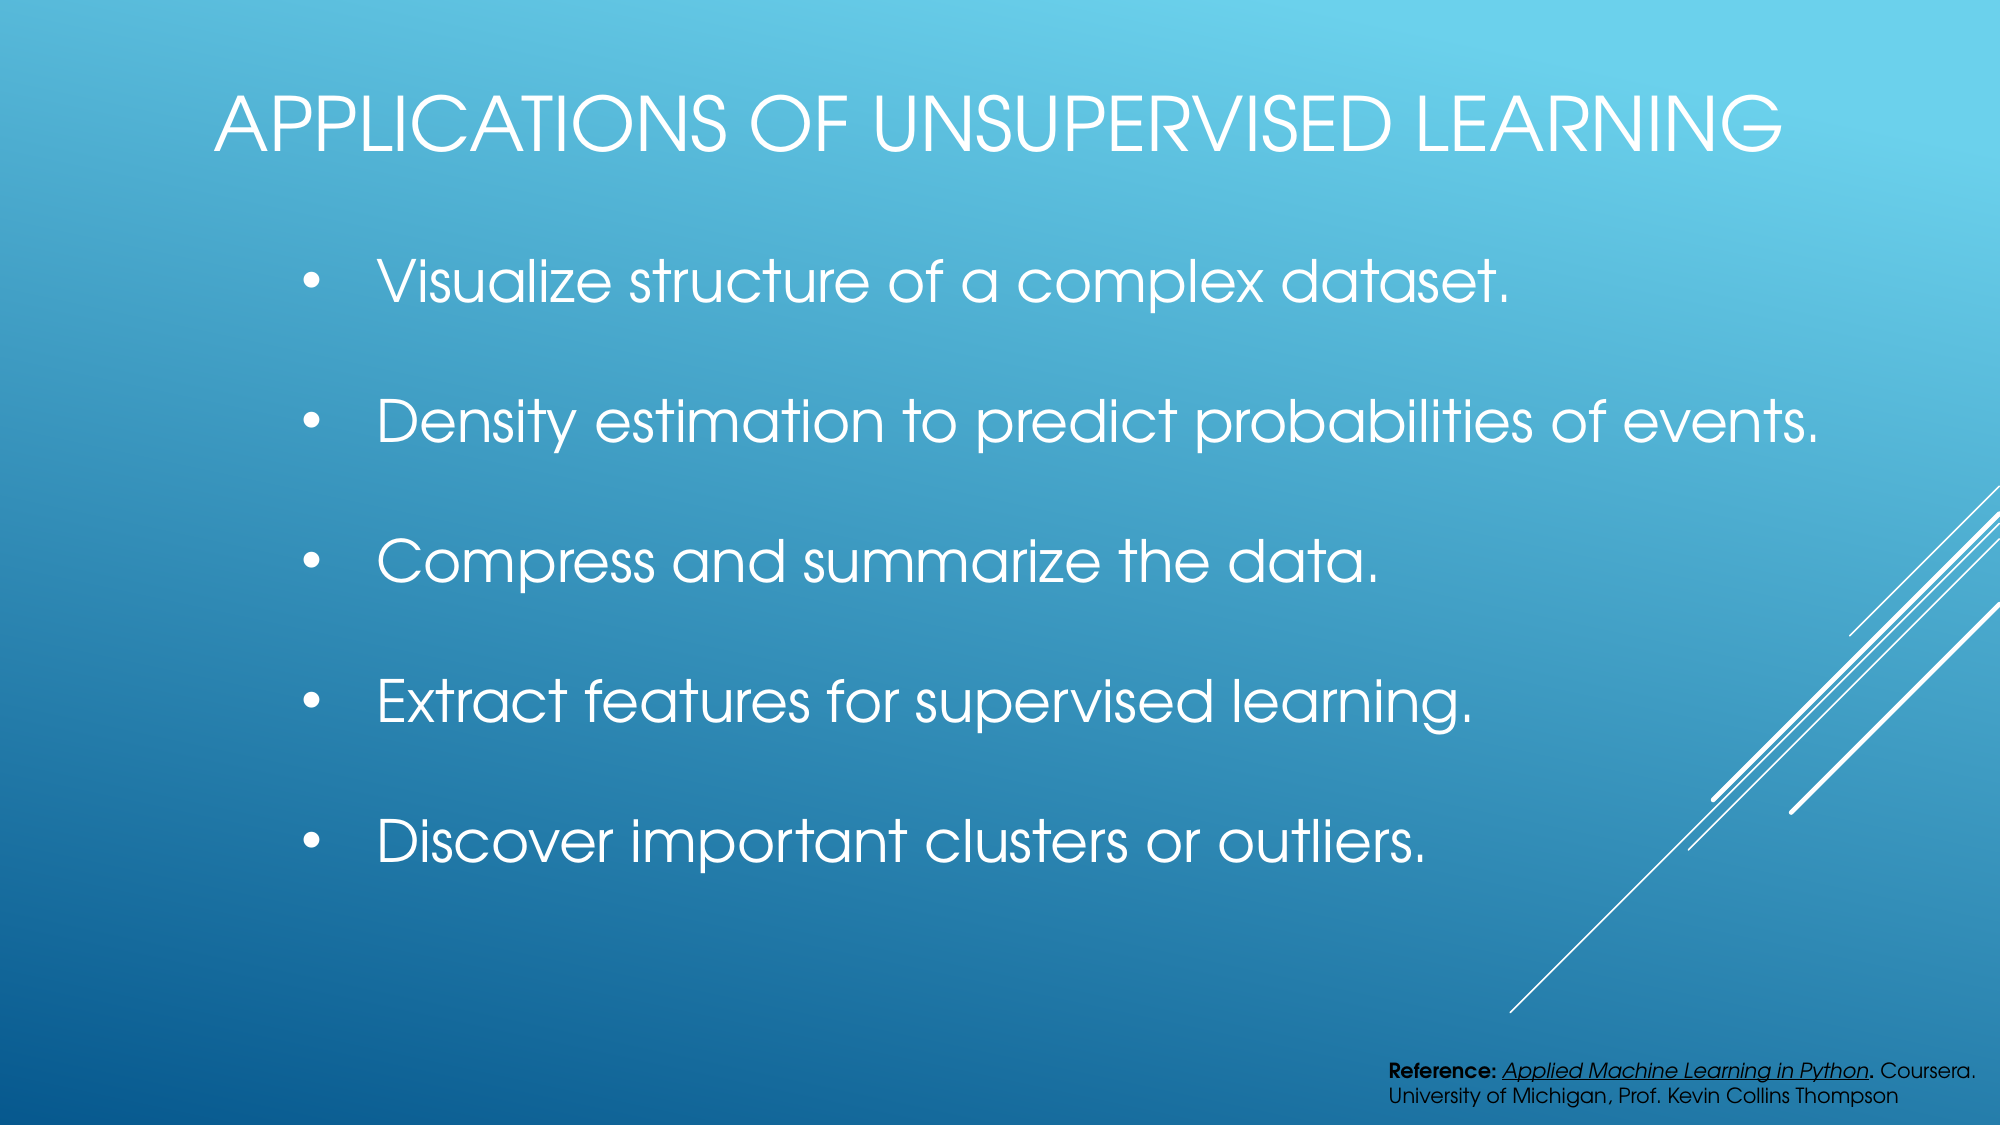

# Applications of unsupervised learning
Visualize structure of a complex dataset.

Density estimation to predict probabilities of events.

Compress and summarize the data.

Extract features for supervised learning.

Discover important clusters or outliers.
Reference: Applied Machine Learning in Python. Coursera. University of Michigan, Prof. Kevin Collins Thompson